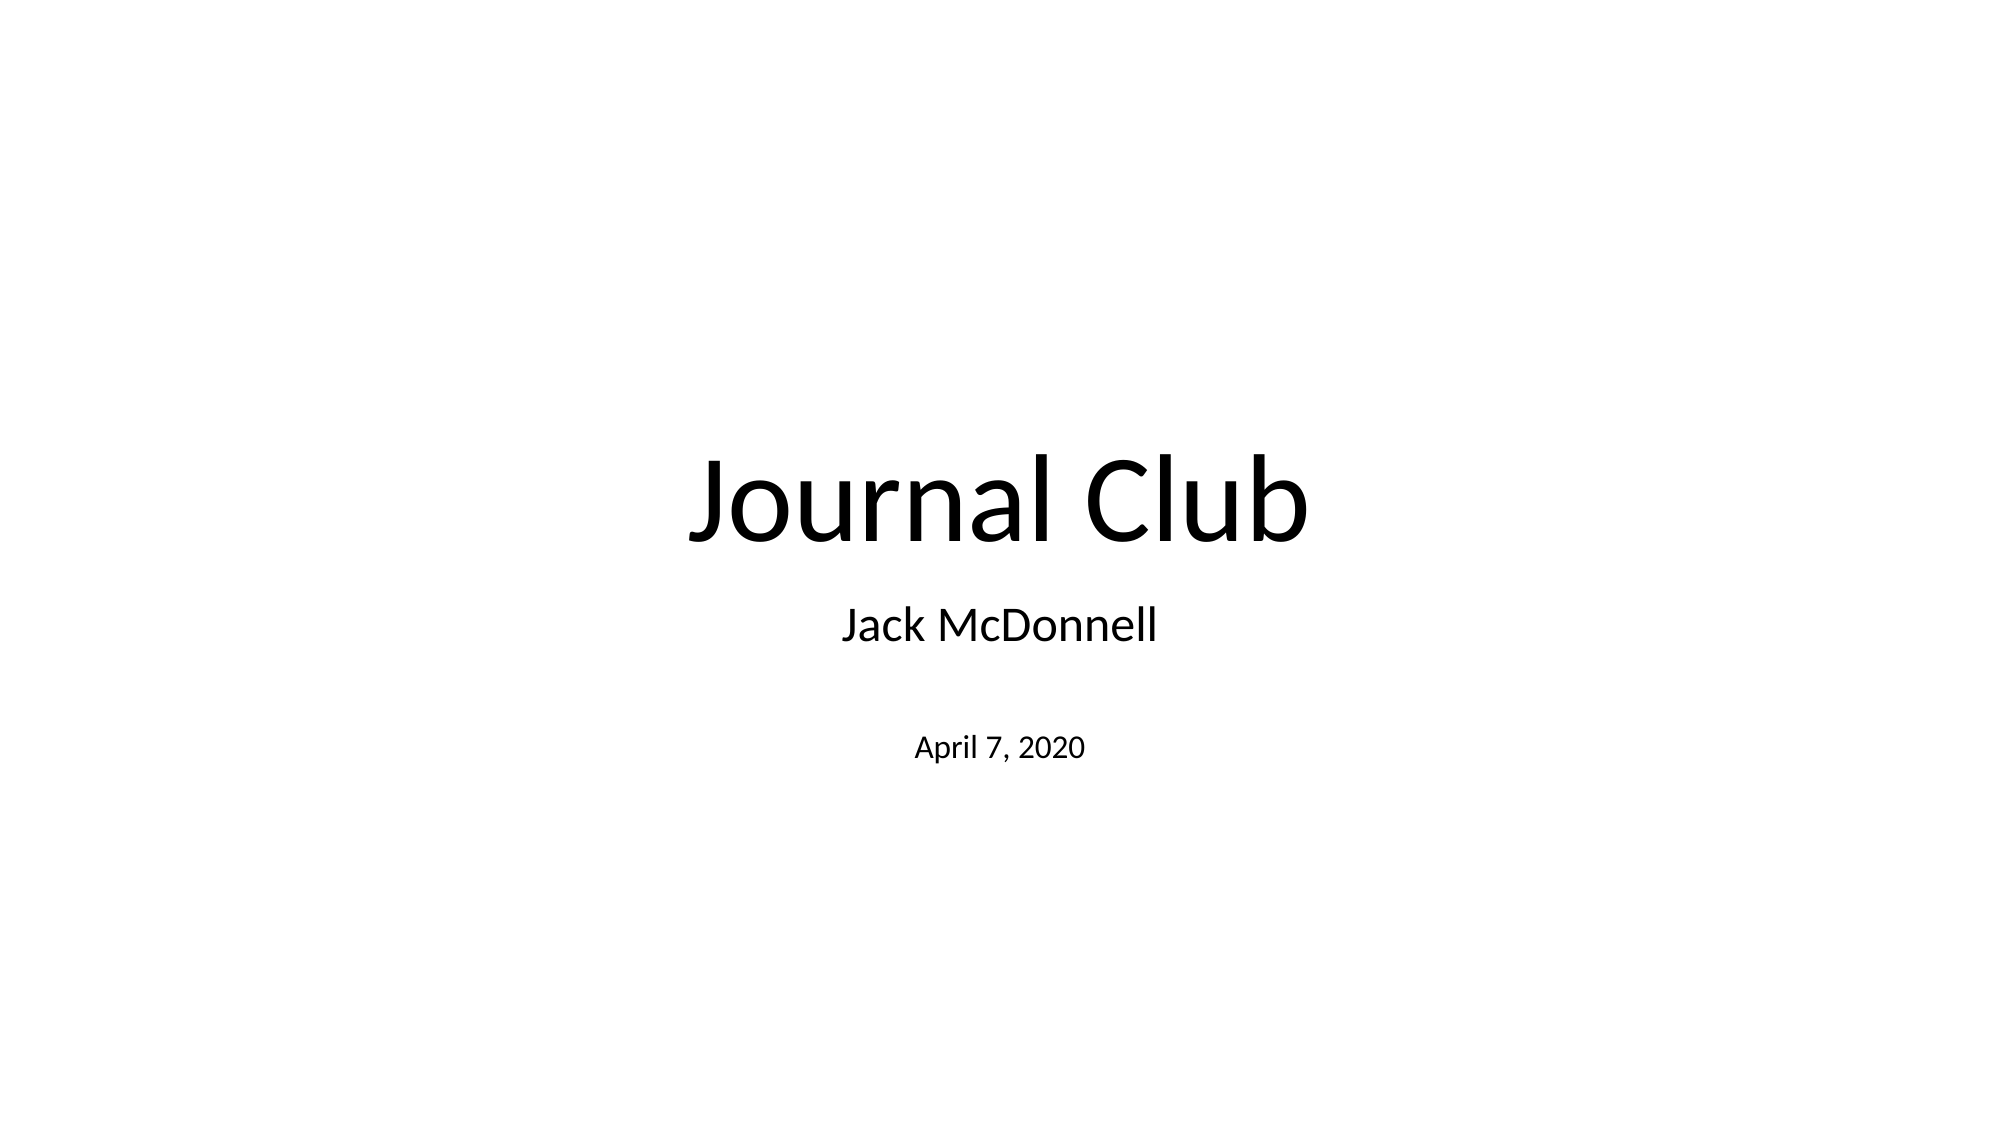

# Journal Club
Jack McDonnell

April 7, 2020